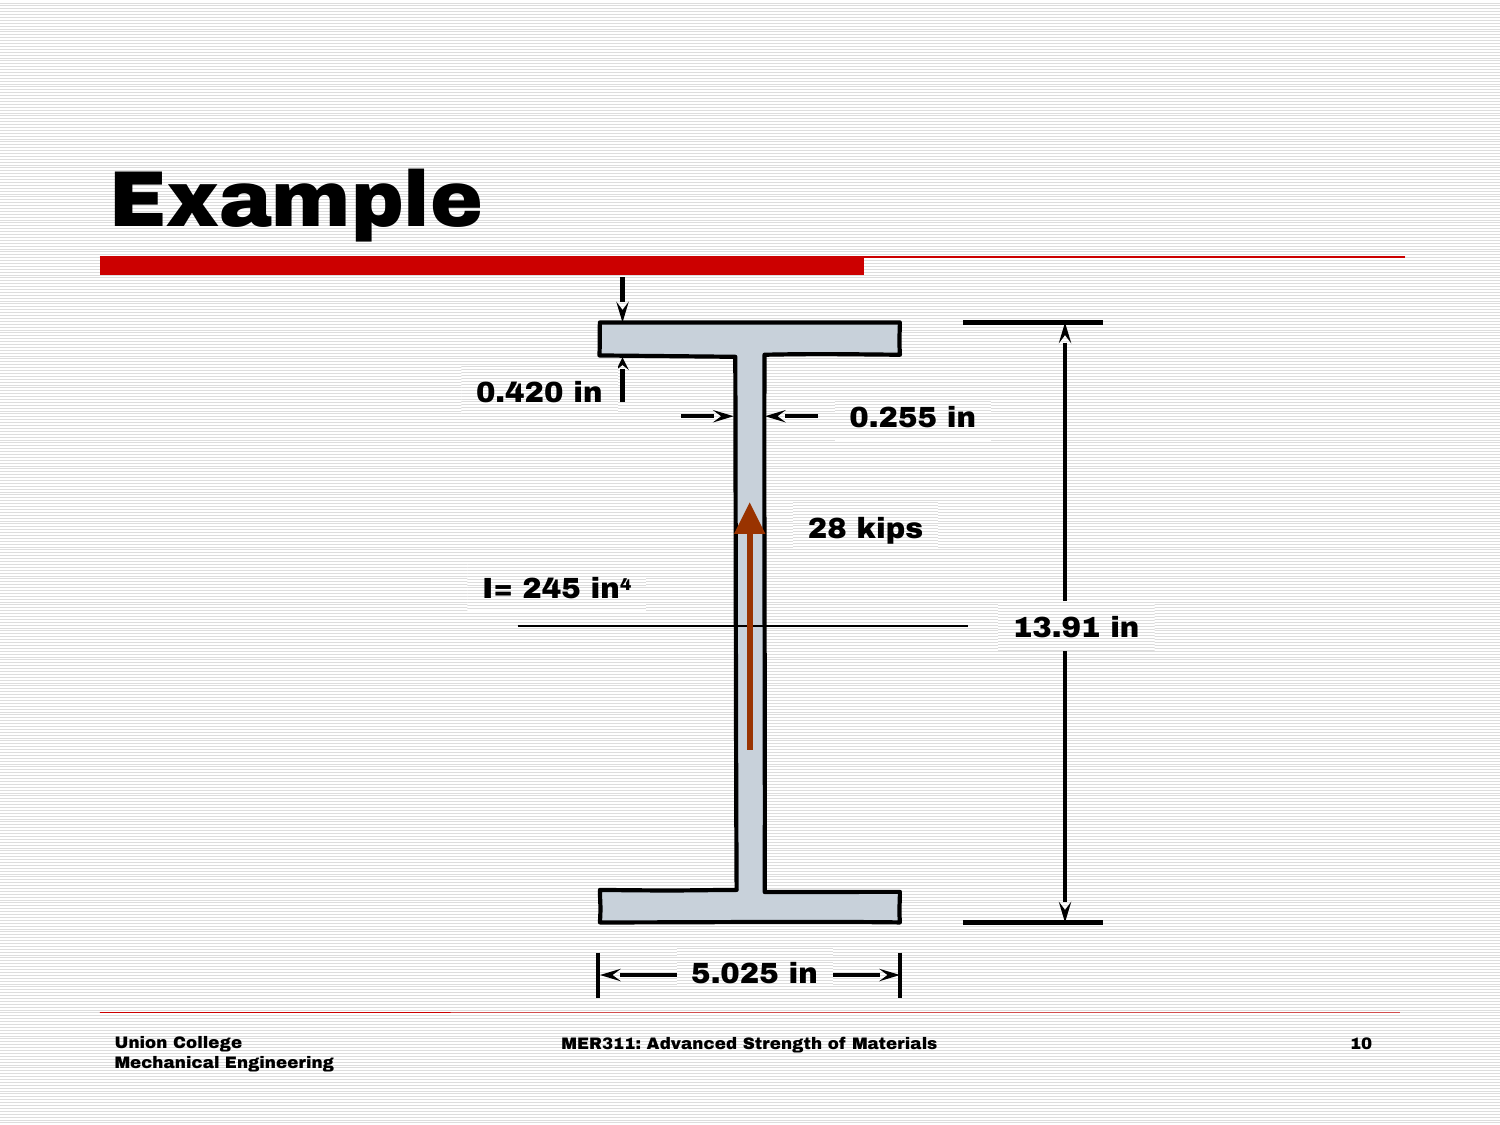

# Example

0.420 in
0.255 in
28 kips
I= 245 in4
13.91 in
5.025 in
MER311: Advanced Strength of Materials
10